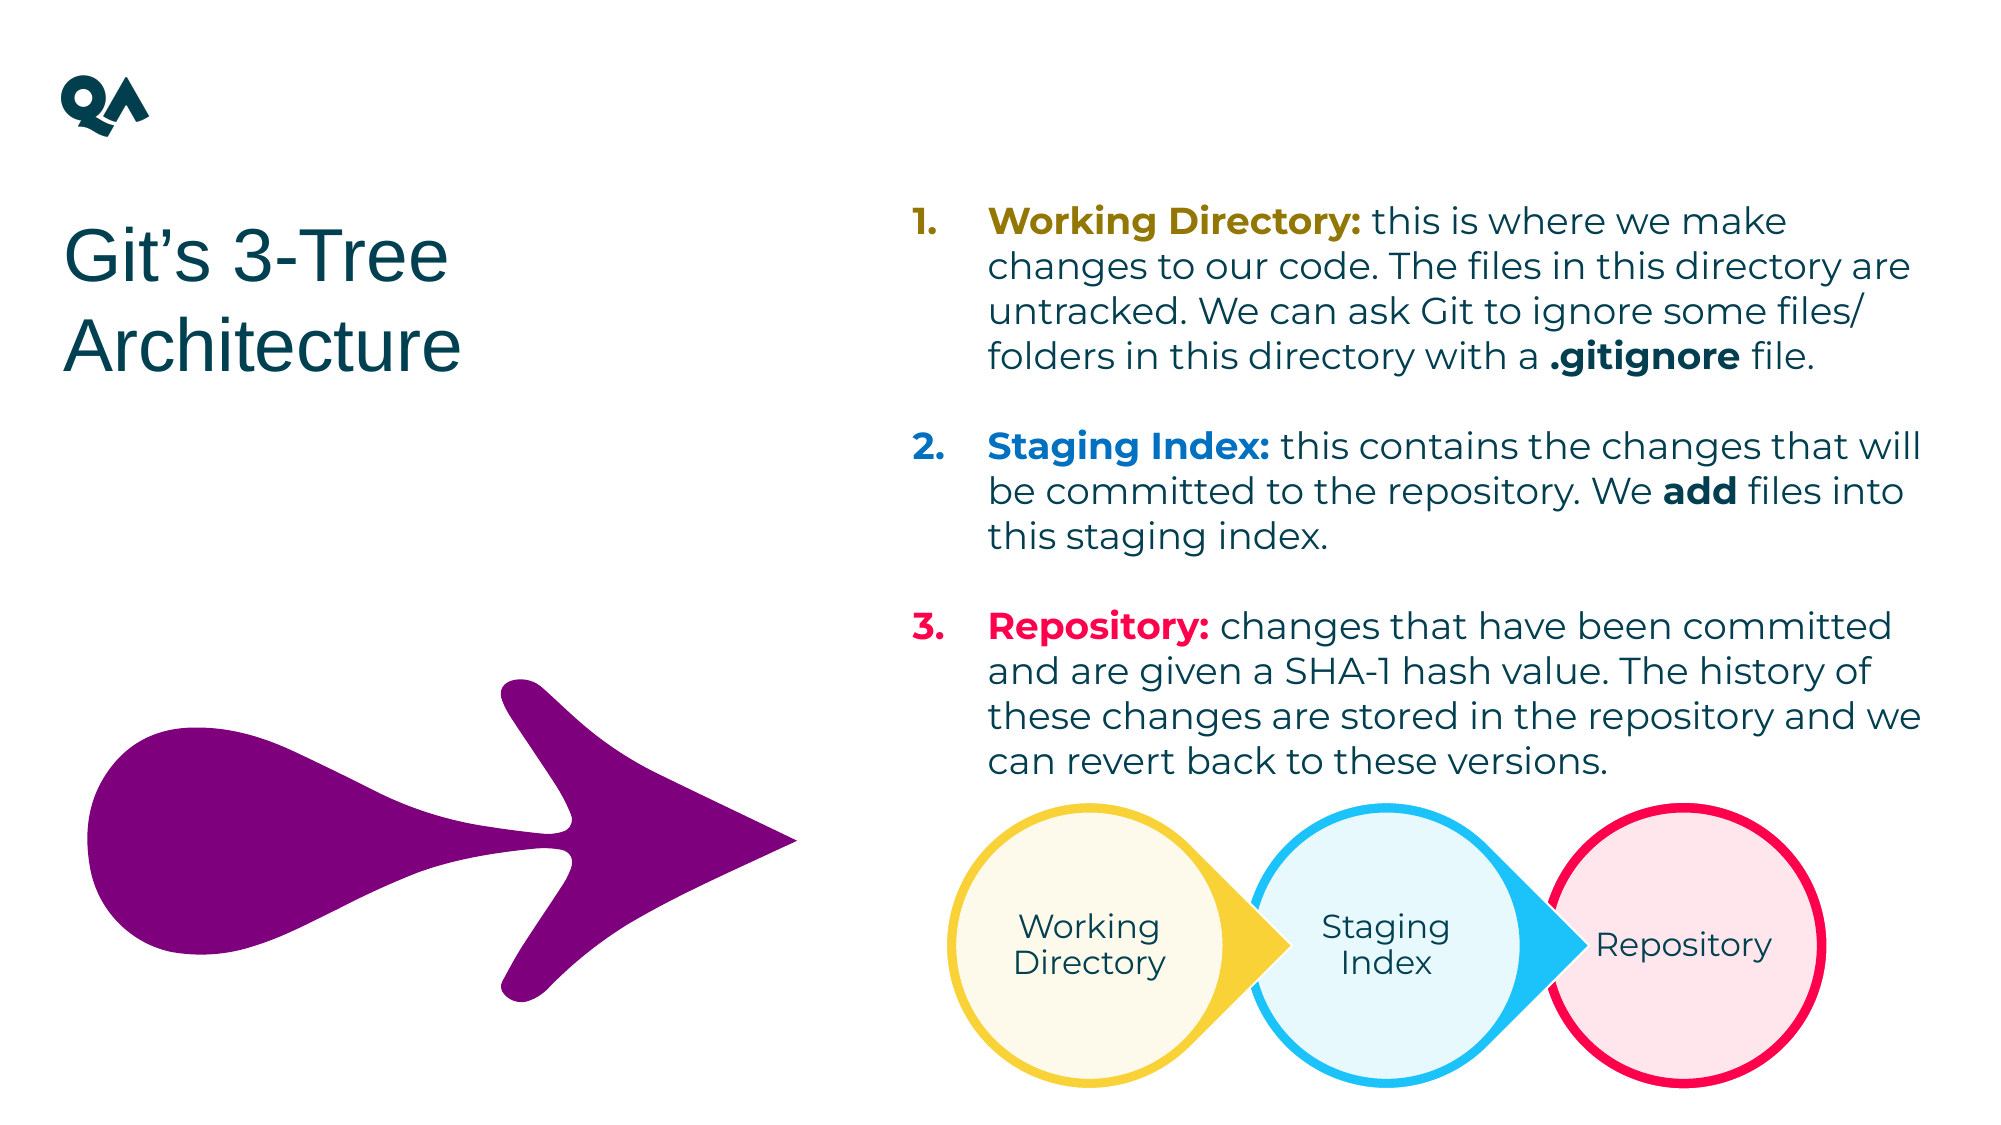

Working Directory: this is where we make changes to our code. The files in this directory are untracked. We can ask Git to ignore some files/ folders in this directory with a .gitignore file.

Staging Index: this contains the changes that will be committed to the repository. We add files into this staging index.

Repository: changes that have been committed and are given a SHA-1 hash value. The history of these changes are stored in the repository and we can revert back to these versions.
Git’s 3-Tree Architecture
Repository
Staging Index
Working Directory